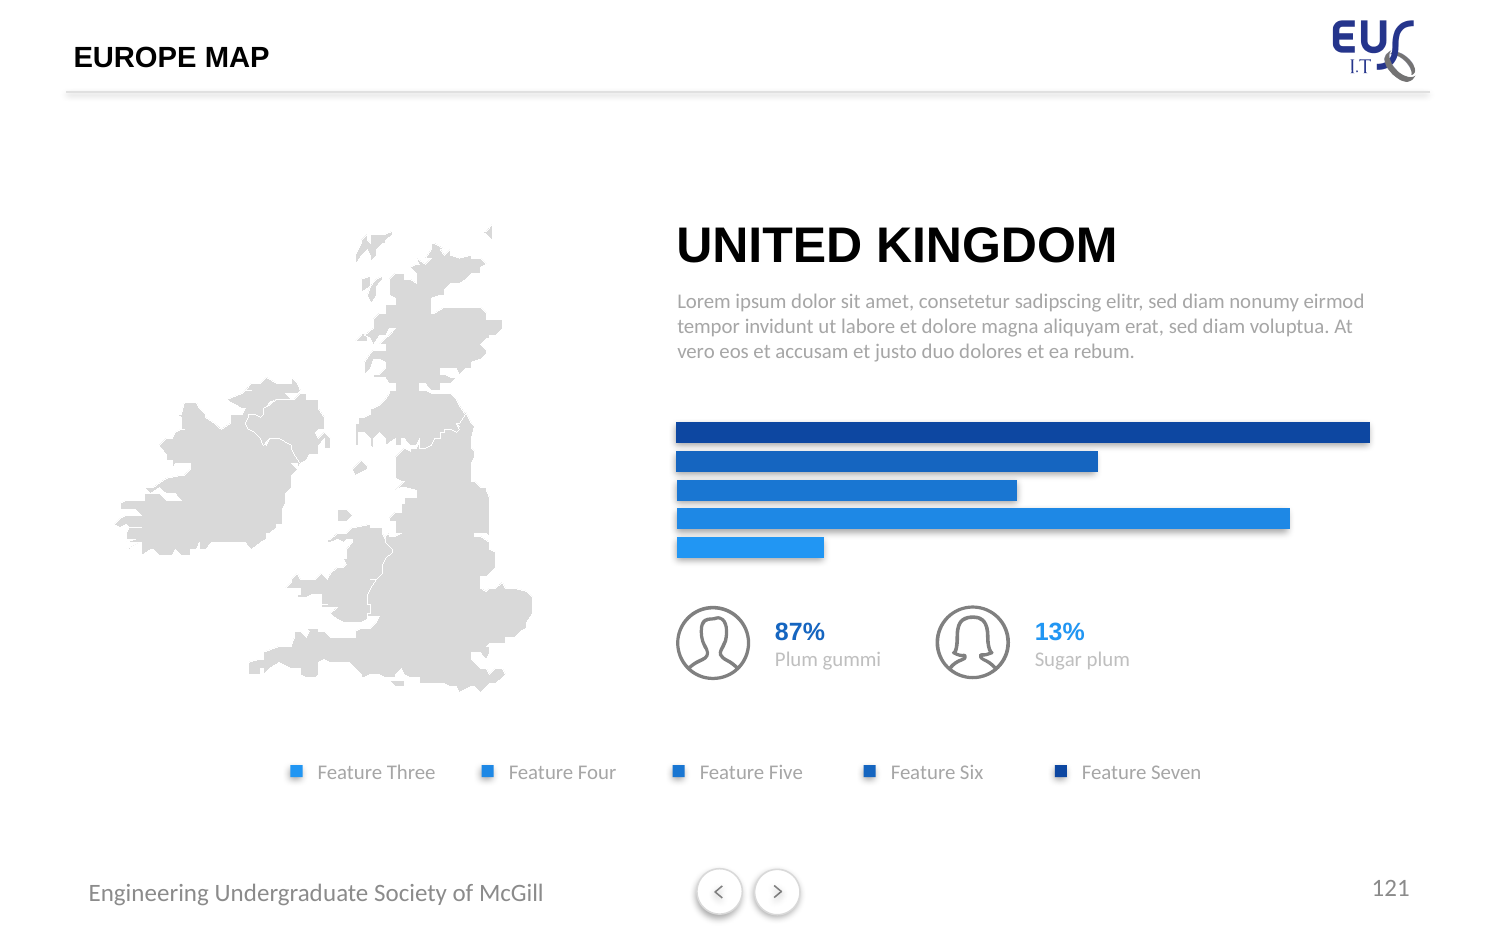

# EUROPE MAP
UNITED KINGDOM

Lorem ipsum dolor sit amet, consetetur sadipscing elitr, sed diam nonumy eirmod tempor invidunt ut labore et dolore magna aliquyam erat, sed diam voluptua. At vero eos et accusam et justo duo dolores et ea rebum.

13%
Sugar plum
87%
Plum gummi
Feature Seven
Feature Six
Feature Three
Feature Four
Feature Five

121